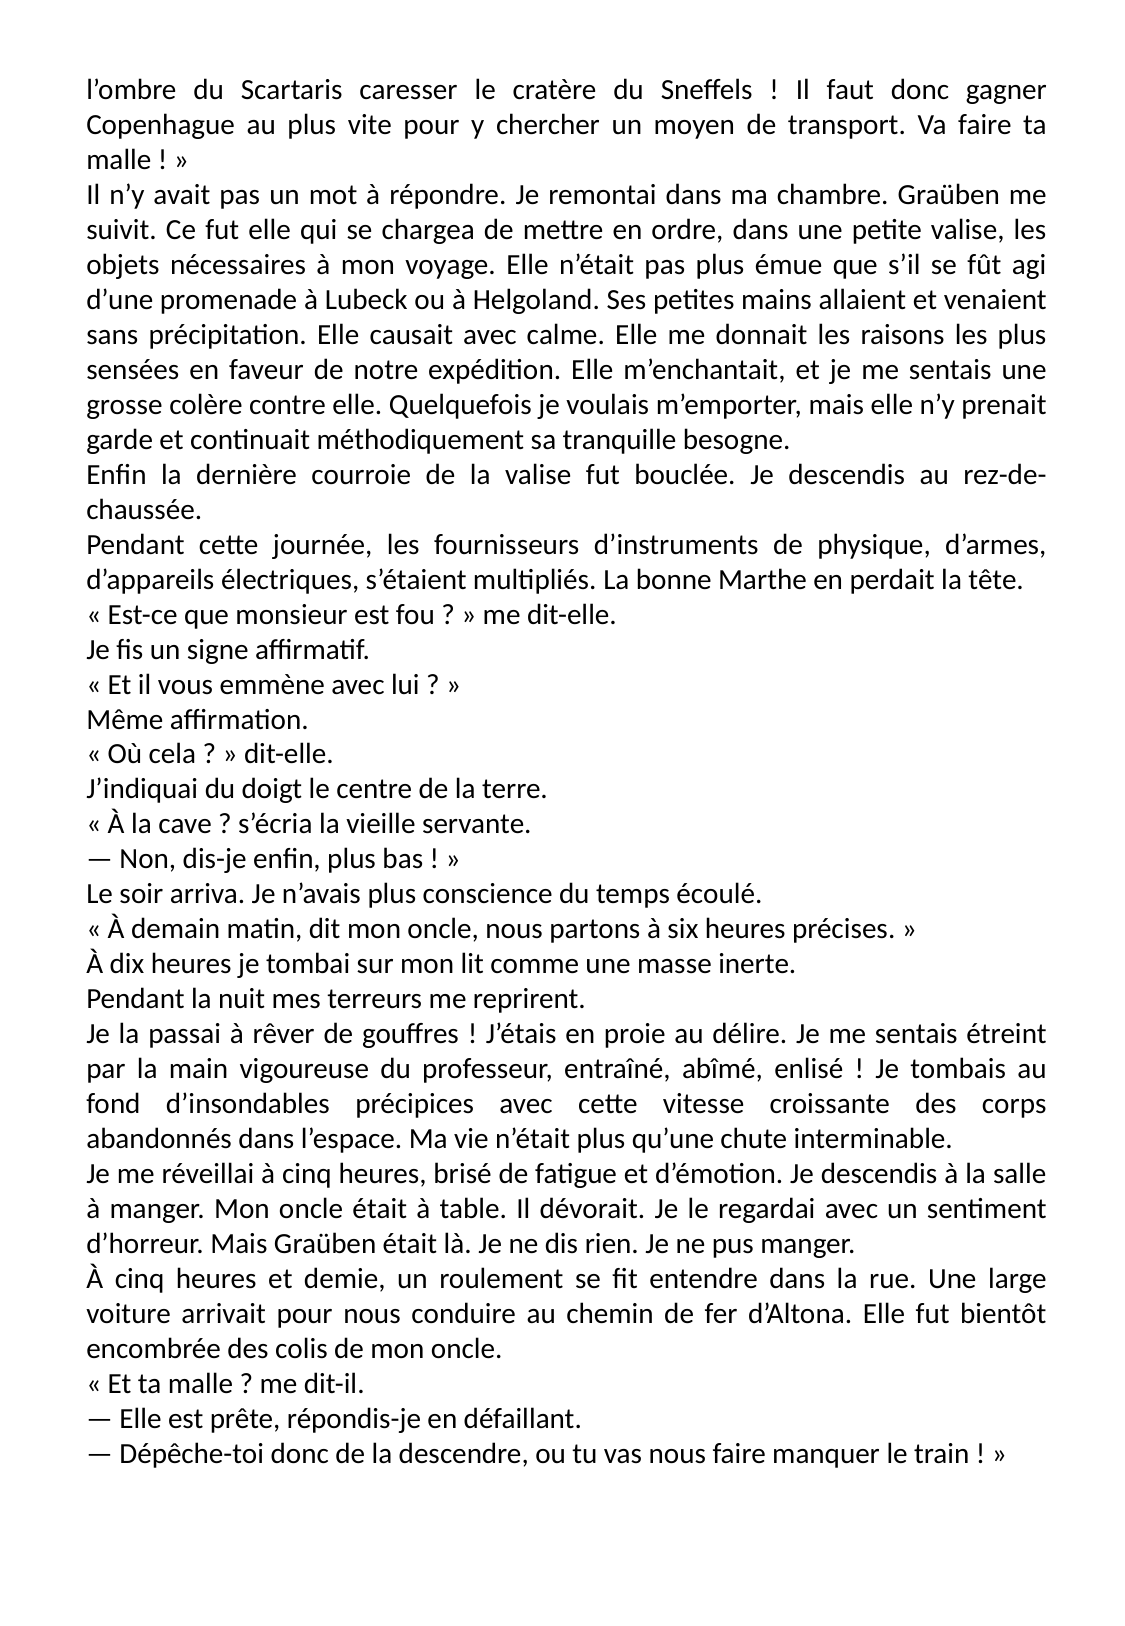

l’ombre du Scartaris caresser le cratère du Sneffels ! Il faut donc gagner Copenhague au plus vite pour y chercher un moyen de transport. Va faire ta malle ! »
Il n’y avait pas un mot à répondre. Je remontai dans ma chambre. Graüben me suivit. Ce fut elle qui se chargea de mettre en ordre, dans une petite valise, les objets nécessaires à mon voyage. Elle n’était pas plus émue que s’il se fût agi d’une promenade à Lubeck ou à Helgoland. Ses petites mains allaient et venaient sans précipitation. Elle causait avec calme. Elle me donnait les raisons les plus sensées en faveur de notre expédition. Elle m’enchantait, et je me sentais une grosse colère contre elle. Quelquefois je voulais m’emporter, mais elle n’y prenait garde et continuait méthodiquement sa tranquille besogne.
Enfin la dernière courroie de la valise fut bouclée. Je descendis au rez-de-chaussée.
Pendant cette journée, les fournisseurs d’instruments de physique, d’armes, d’appareils électriques, s’étaient multipliés. La bonne Marthe en perdait la tête.
« Est-ce que monsieur est fou ? » me dit-elle.
Je fis un signe affirmatif.
« Et il vous emmène avec lui ? »
Même affirmation.
« Où cela ? » dit-elle.
J’indiquai du doigt le centre de la terre.
« À la cave ? s’écria la vieille servante.
— Non, dis-je enfin, plus bas ! »
Le soir arriva. Je n’avais plus conscience du temps écoulé.
« À demain matin, dit mon oncle, nous partons à six heures précises. »
À dix heures je tombai sur mon lit comme une masse inerte.
Pendant la nuit mes terreurs me reprirent.
Je la passai à rêver de gouffres ! J’étais en proie au délire. Je me sentais étreint par la main vigoureuse du professeur, entraîné, abîmé, enlisé ! Je tombais au fond d’insondables précipices avec cette vitesse croissante des corps abandonnés dans l’espace. Ma vie n’était plus qu’une chute interminable.
Je me réveillai à cinq heures, brisé de fatigue et d’émotion. Je descendis à la salle à manger. Mon oncle était à table. Il dévorait. Je le regardai avec un sentiment d’horreur. Mais Graüben était là. Je ne dis rien. Je ne pus manger.
À cinq heures et demie, un roulement se fit entendre dans la rue. Une large voiture arrivait pour nous conduire au chemin de fer d’Altona. Elle fut bientôt encombrée des colis de mon oncle.
« Et ta malle ? me dit-il.
— Elle est prête, répondis-je en défaillant.
— Dépêche-toi donc de la descendre, ou tu vas nous faire manquer le train ! »